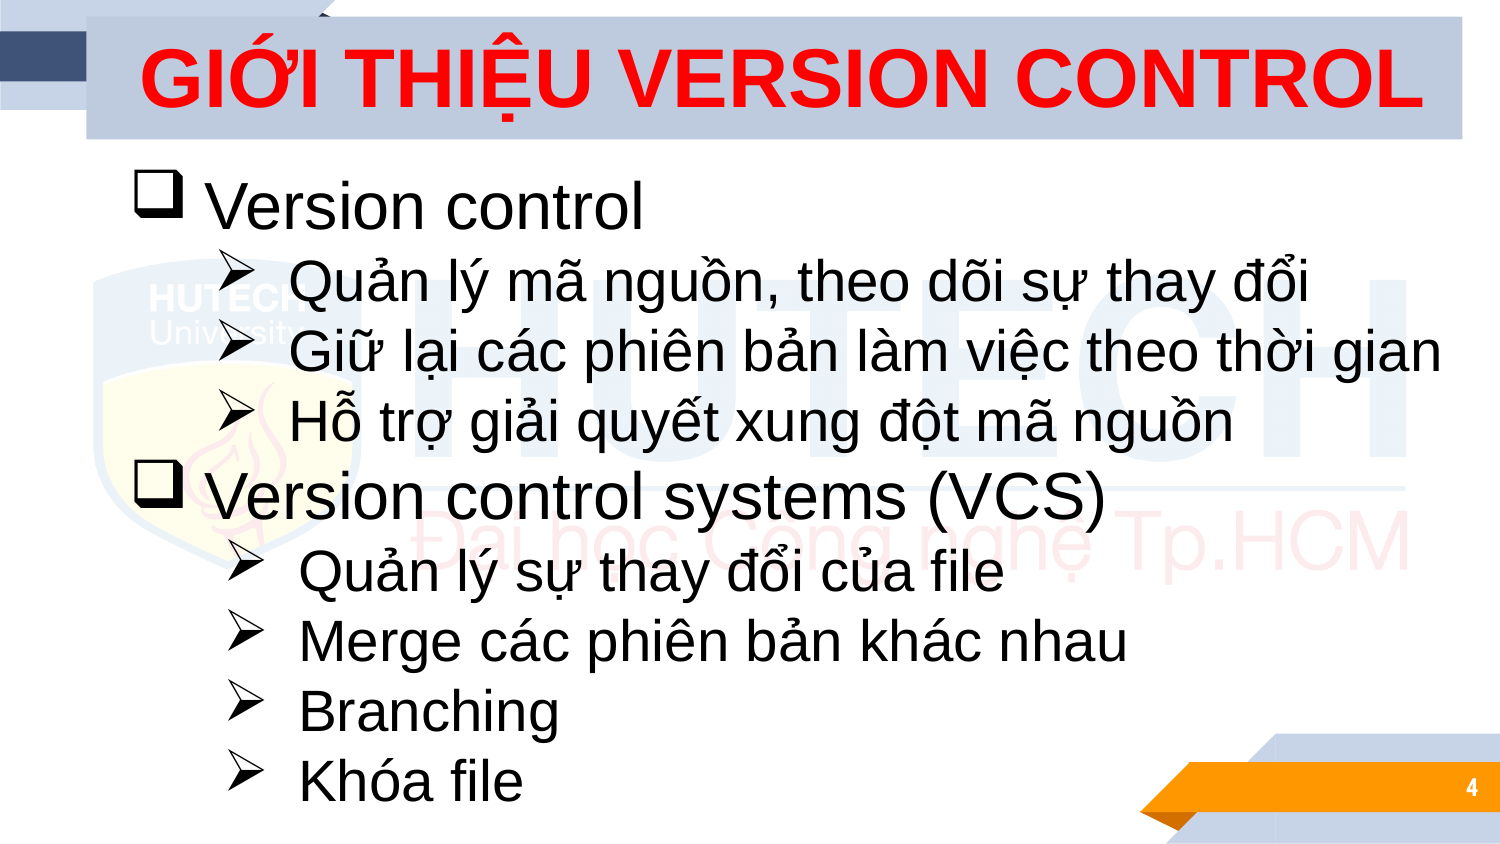

GIỚI THIỆU VERSION CONTROL
Version control
Quản lý mã nguồn, theo dõi sự thay đổi
Giữ lại các phiên bản làm việc theo thời gian
Hỗ trợ giải quyết xung đột mã nguồn
Version control systems (VCS)
Quản lý sự thay đổi của file
Merge các phiên bản khác nhau
Branching
Khóa file
4